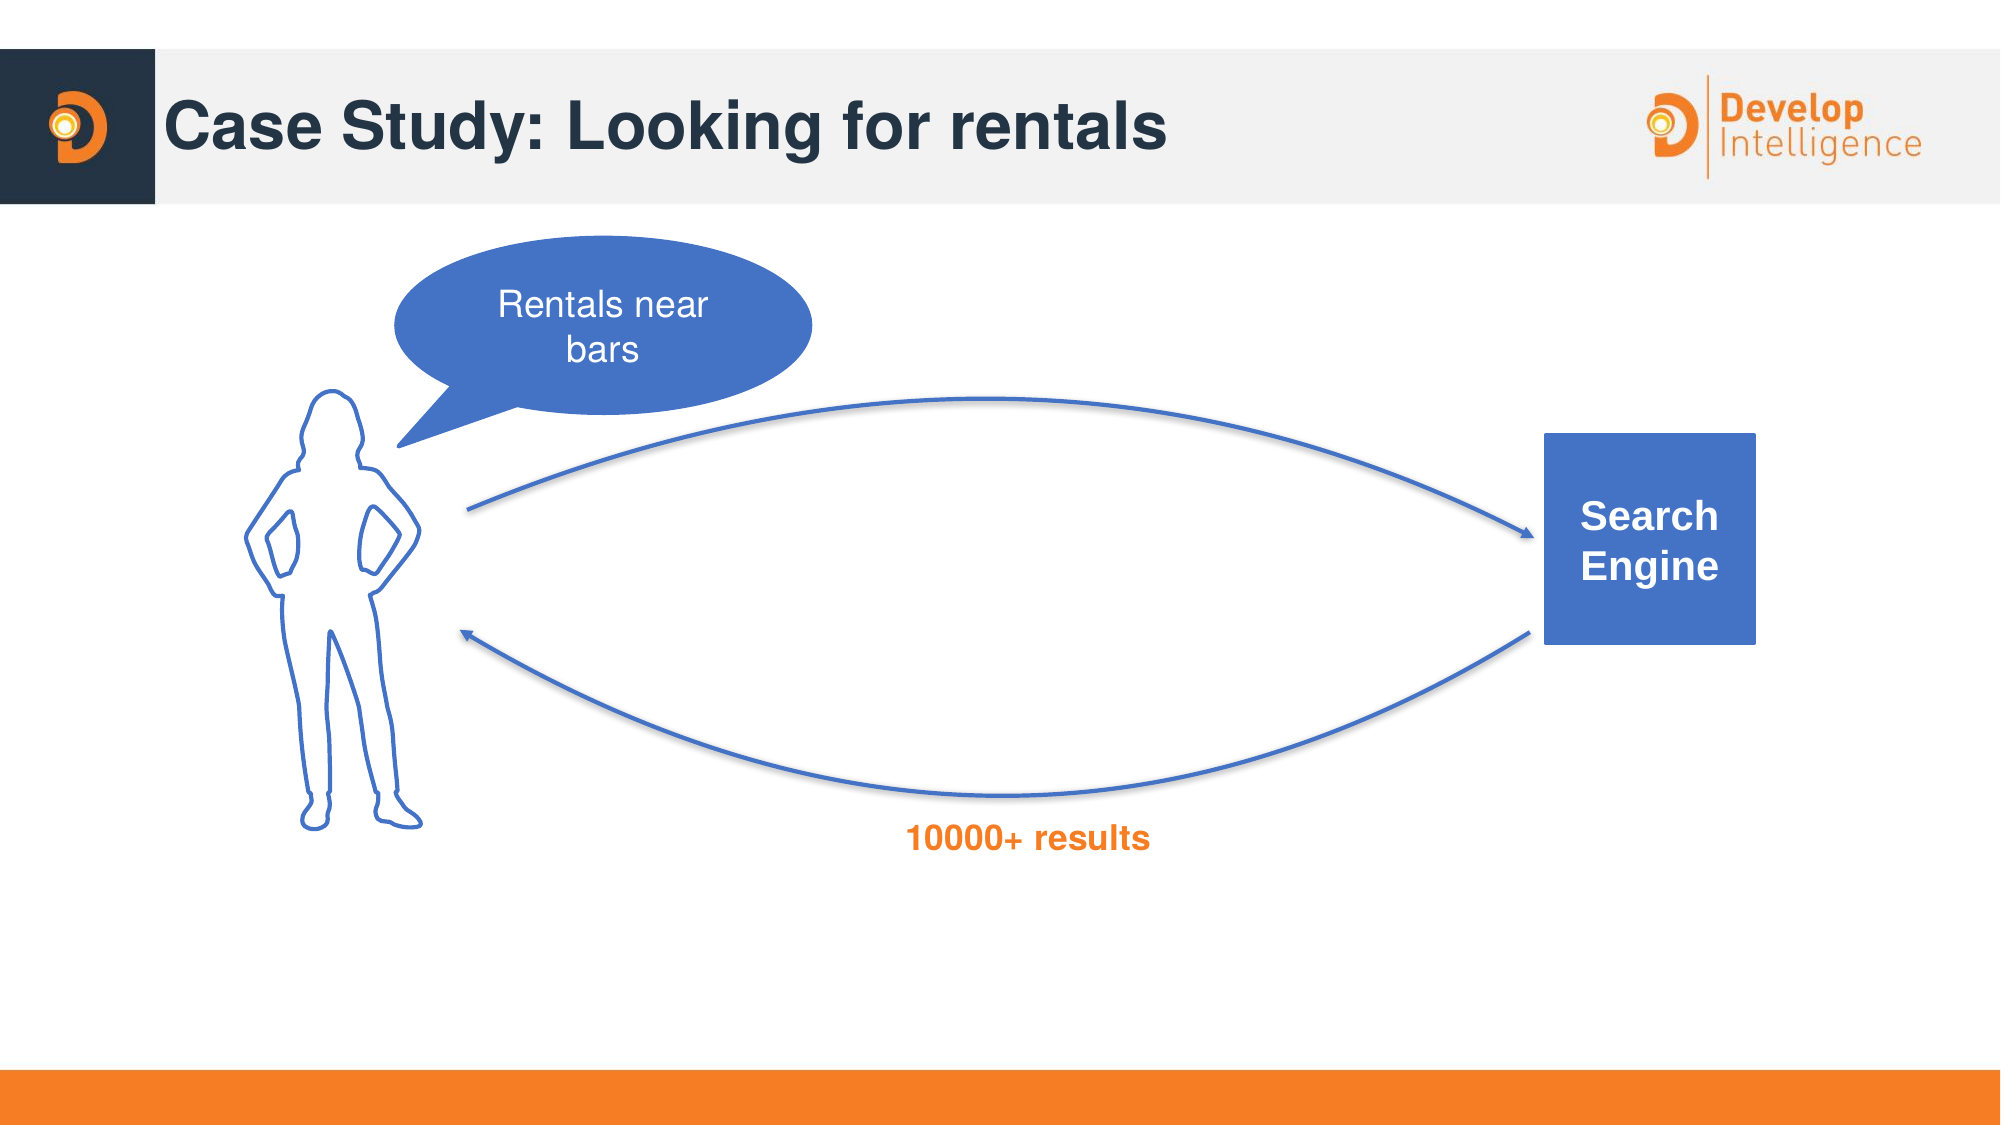

# Case Study: Looking for rentals
Rentals near bars

Search Engine

10000+ results
18